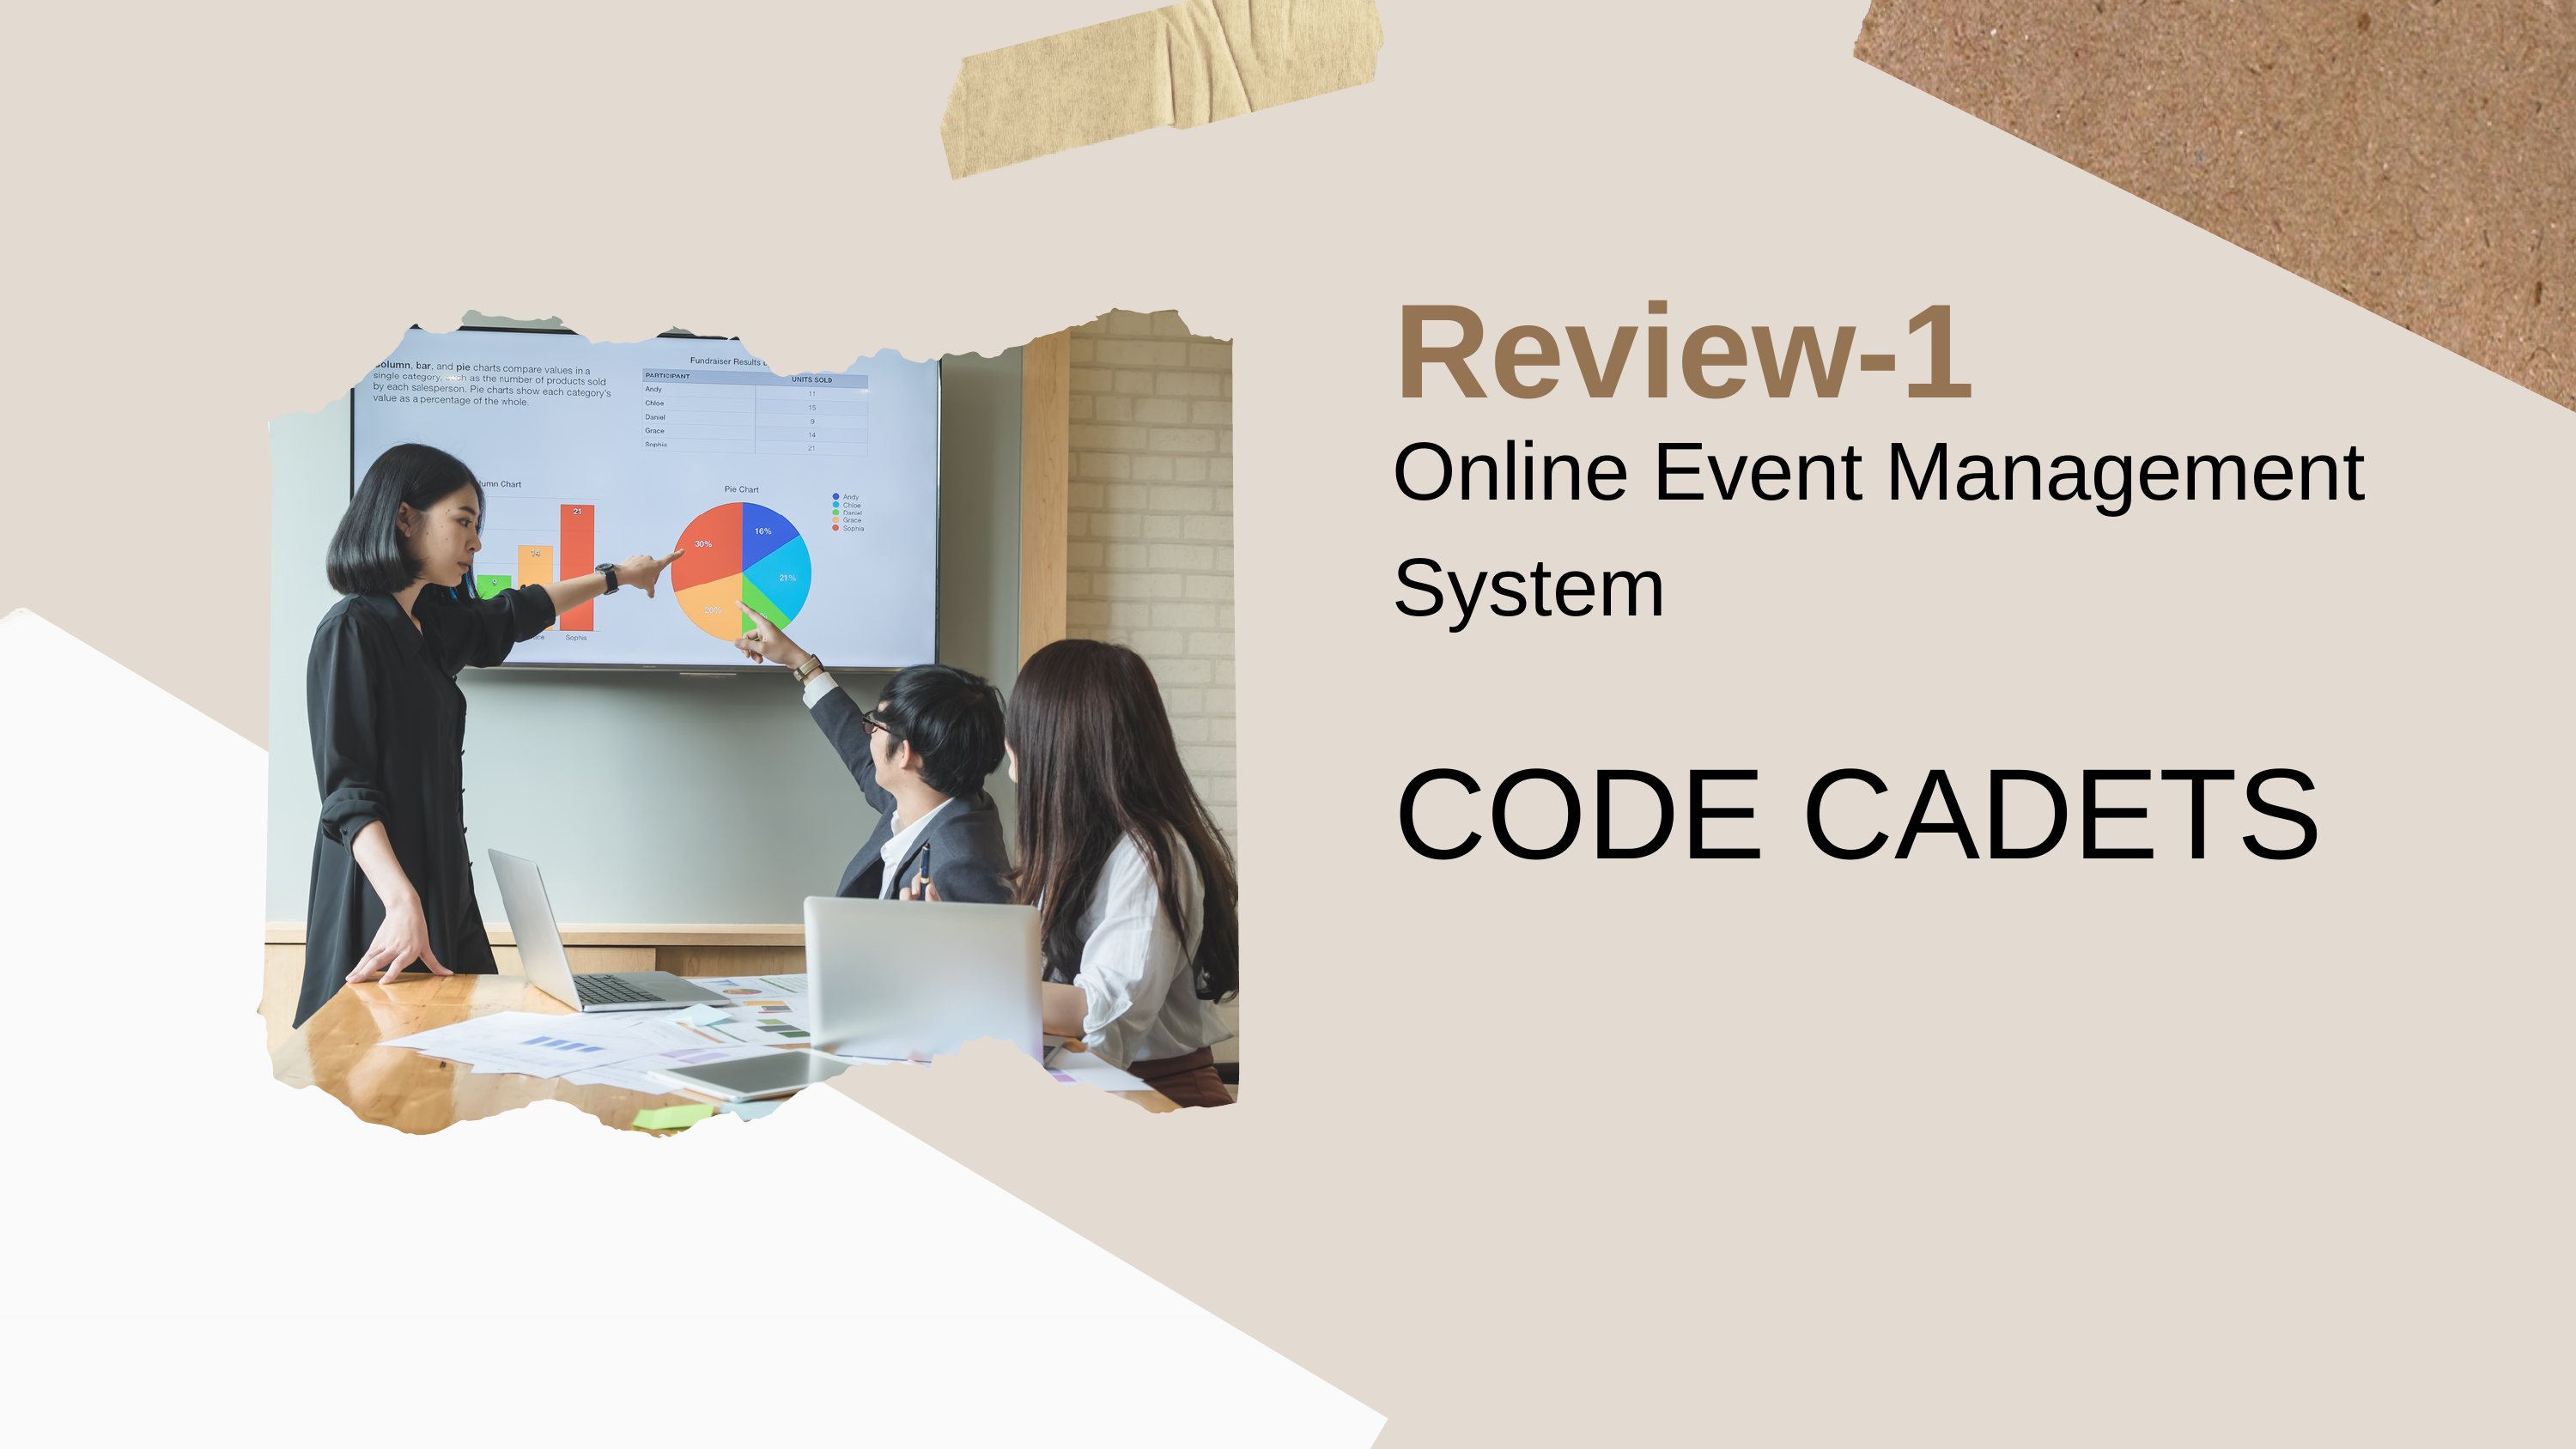

Review-1

Online Event Management System
CODE CADETS